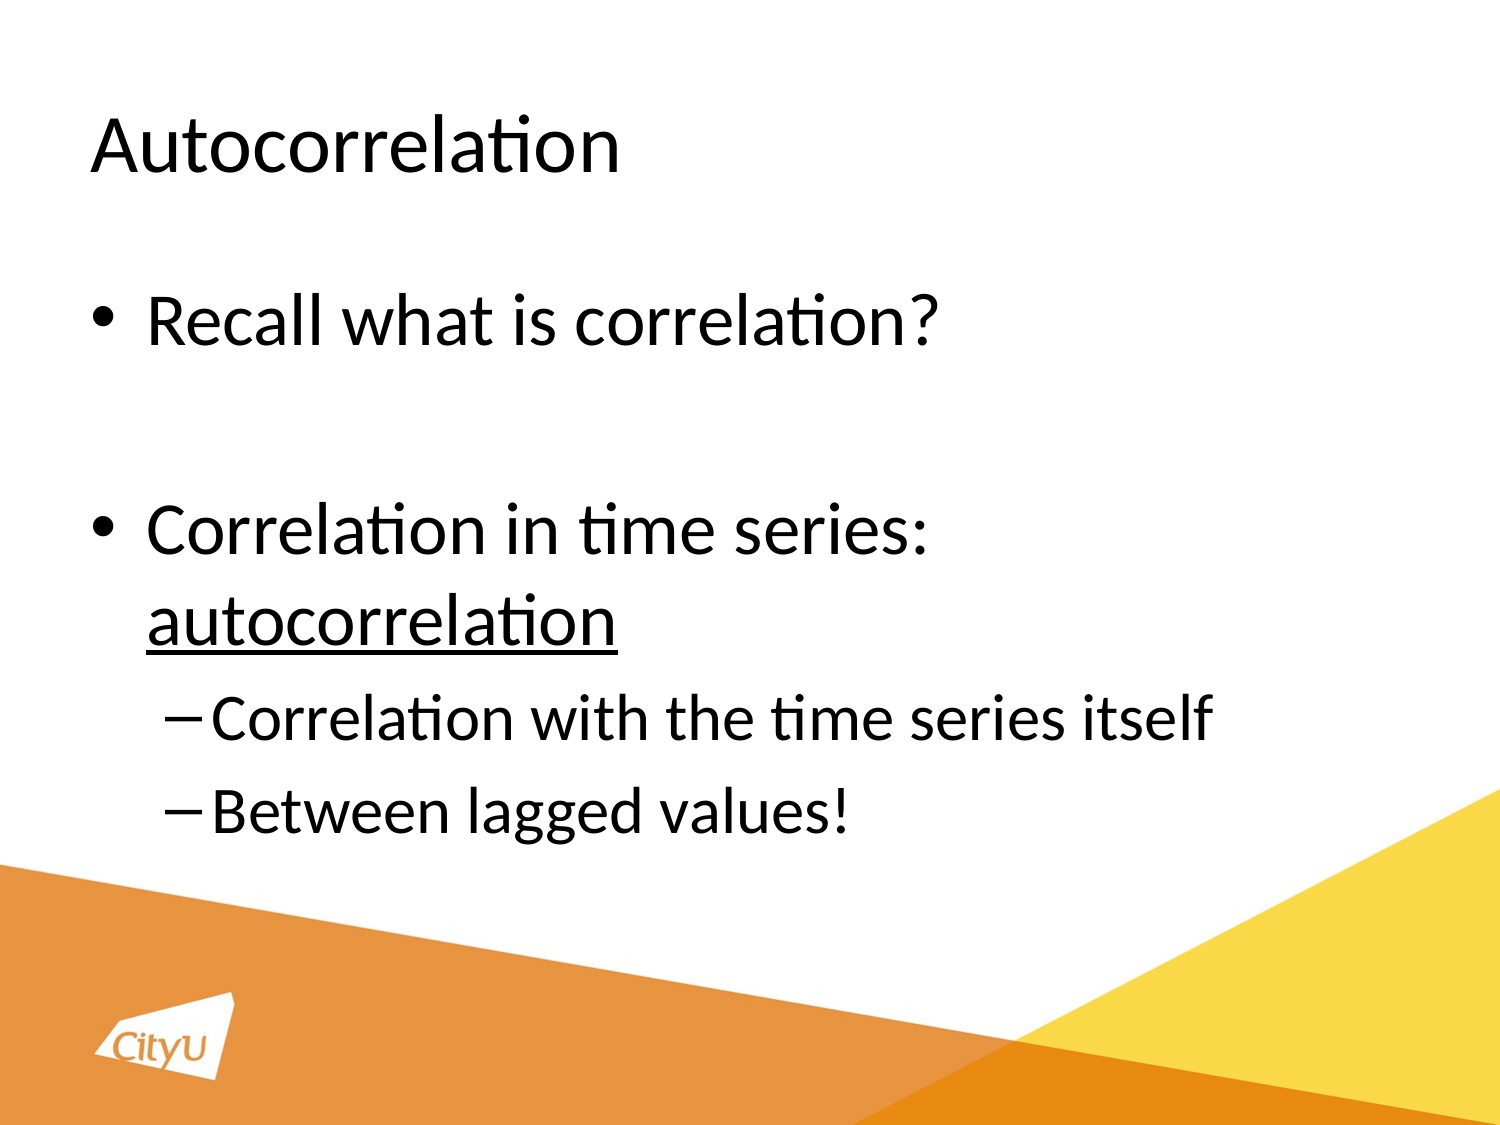

# Autocorrelation
Recall what is correlation?

Correlation in time series: autocorrelation
Correlation with the time series itself
Between lagged values!